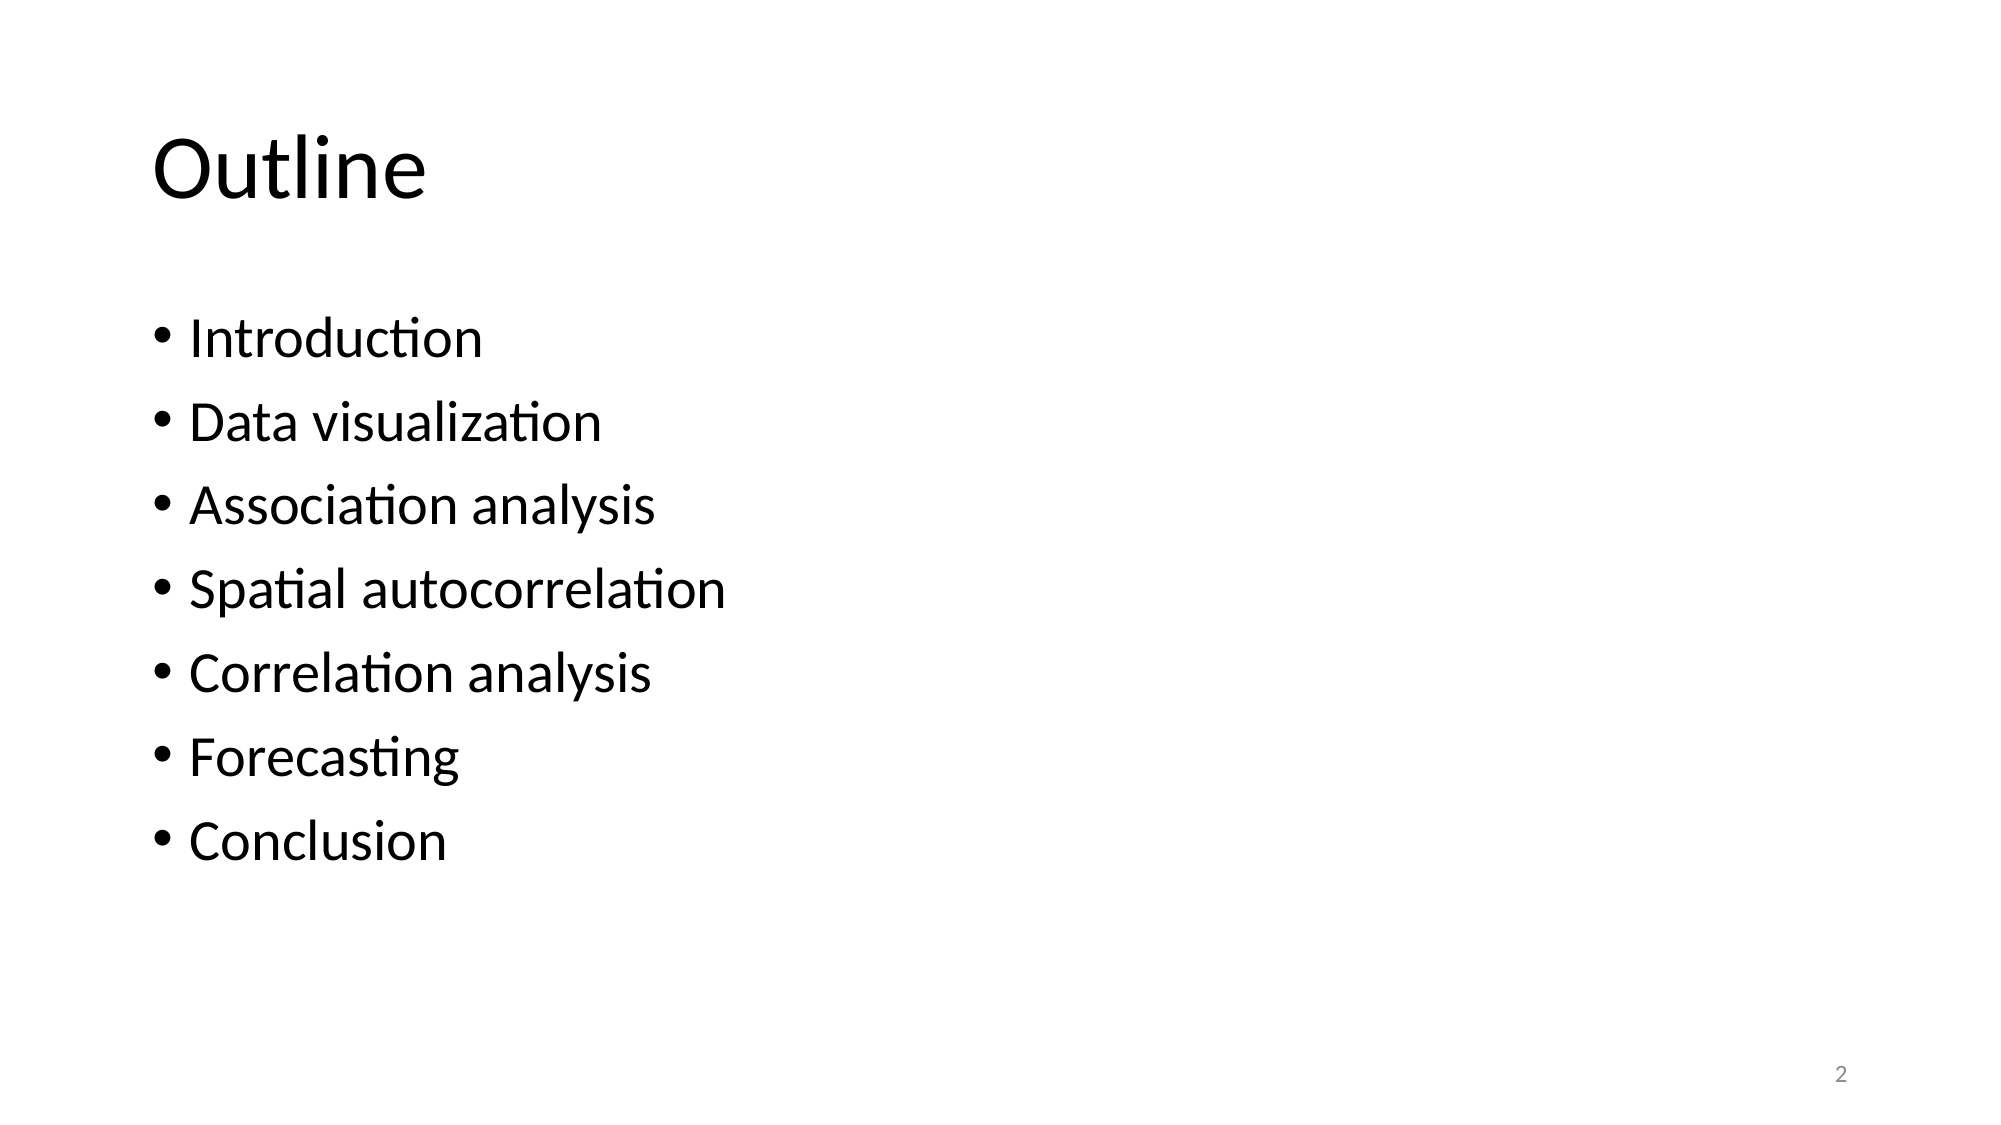

# Outline
Introduction
Data visualization
Association analysis
Spatial autocorrelation
Correlation analysis
Forecasting
Conclusion

2